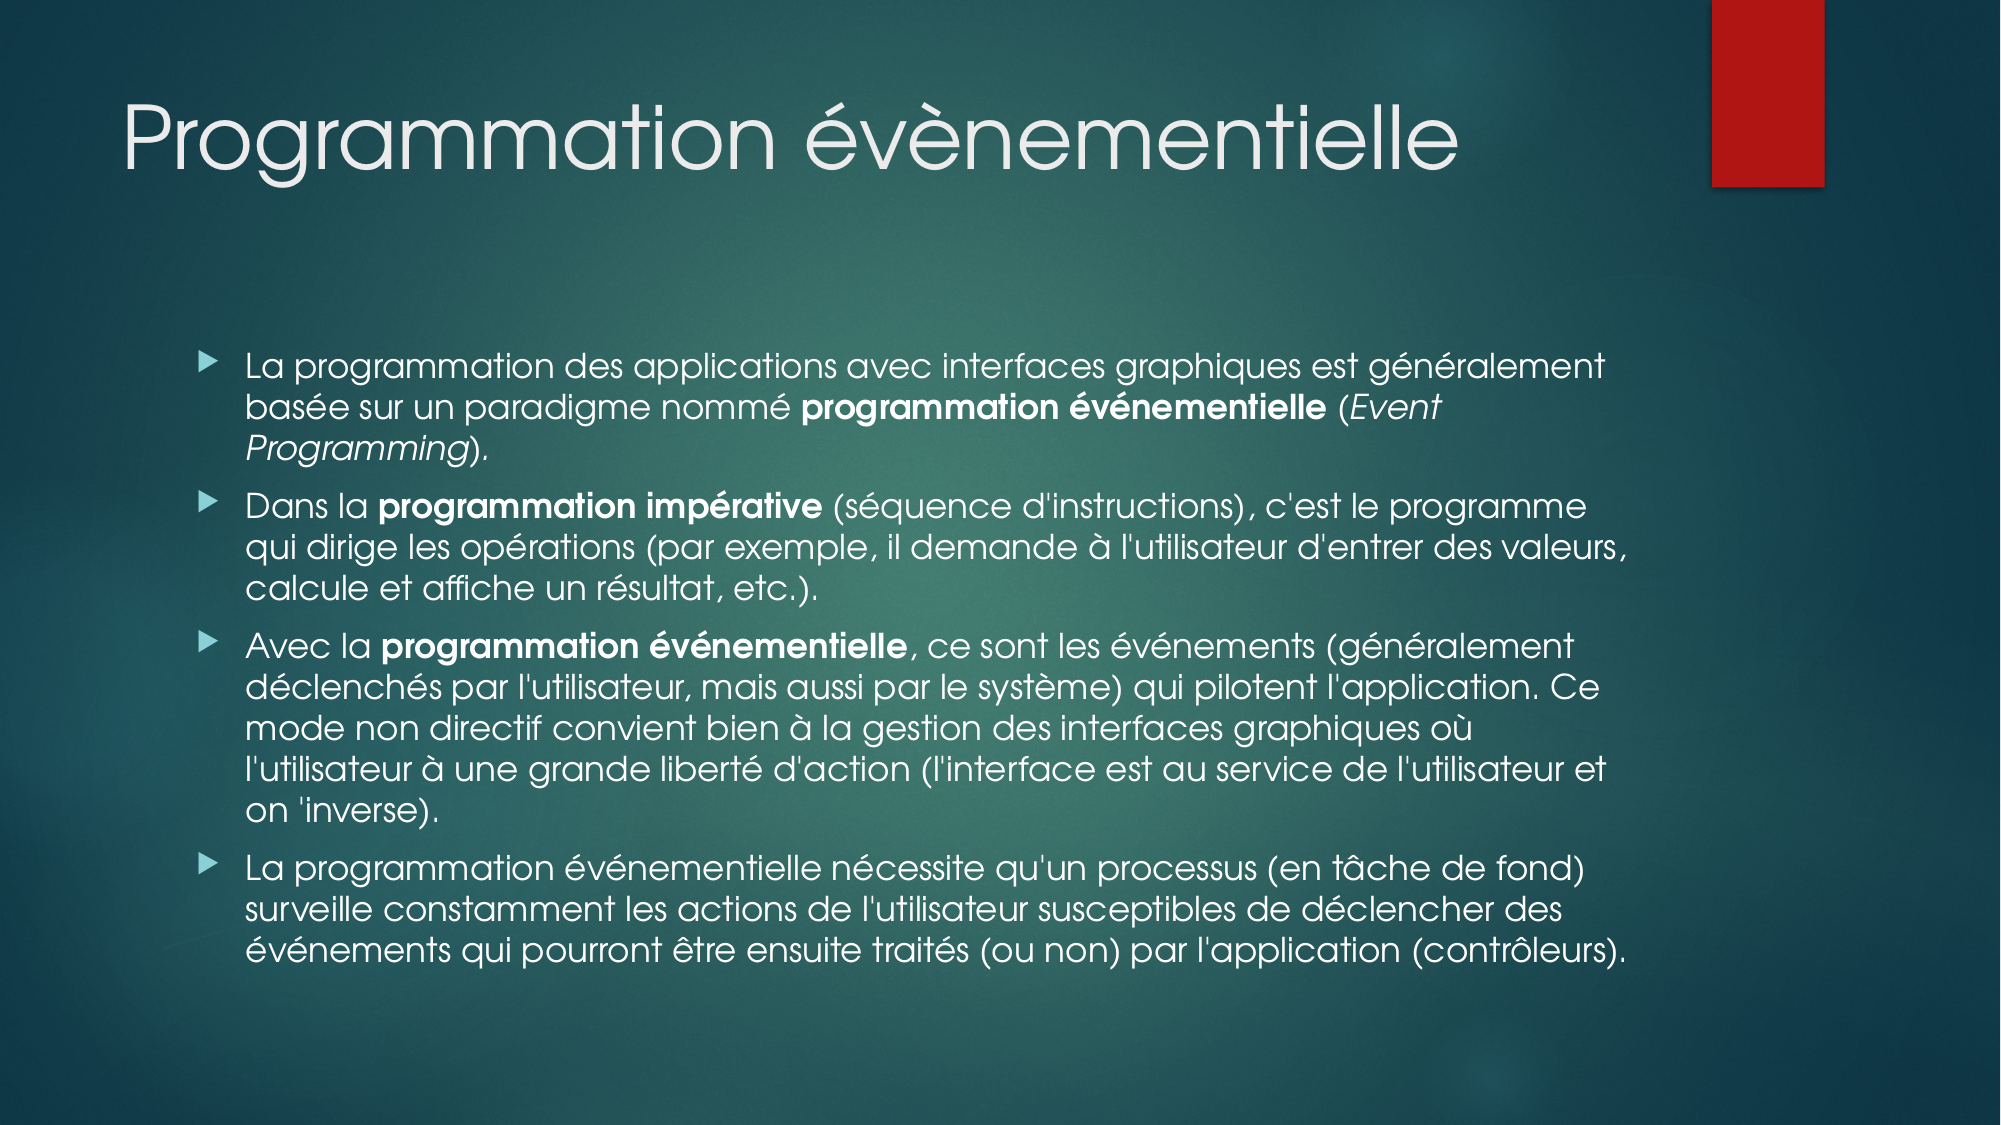

# Programmation évènementielle
La programmation des applications avec interfaces graphiques est généralement basée sur un paradigme nommé programmation événementielle (Event Programming).
Dans la programmation impérative (séquence d'instructions), c'est le programme qui dirige les opérations (par exemple, il demande à l'utilisateur d'entrer des valeurs, calcule et affiche un résultat, etc.).
Avec la programmation événementielle, ce sont les événements (généralement déclenchés par l'utilisateur, mais aussi par le système) qui pilotent l'application. Ce mode non directif convient bien à la gestion des interfaces graphiques où l'utilisateur à une grande liberté d'action (l'interface est au service de l'utilisateur et on 'inverse).
La programmation événementielle nécessite qu'un processus (en tâche de fond) surveille constamment les actions de l'utilisateur susceptibles de déclencher des événements qui pourront être ensuite traités (ou non) par l'application (contrôleurs).